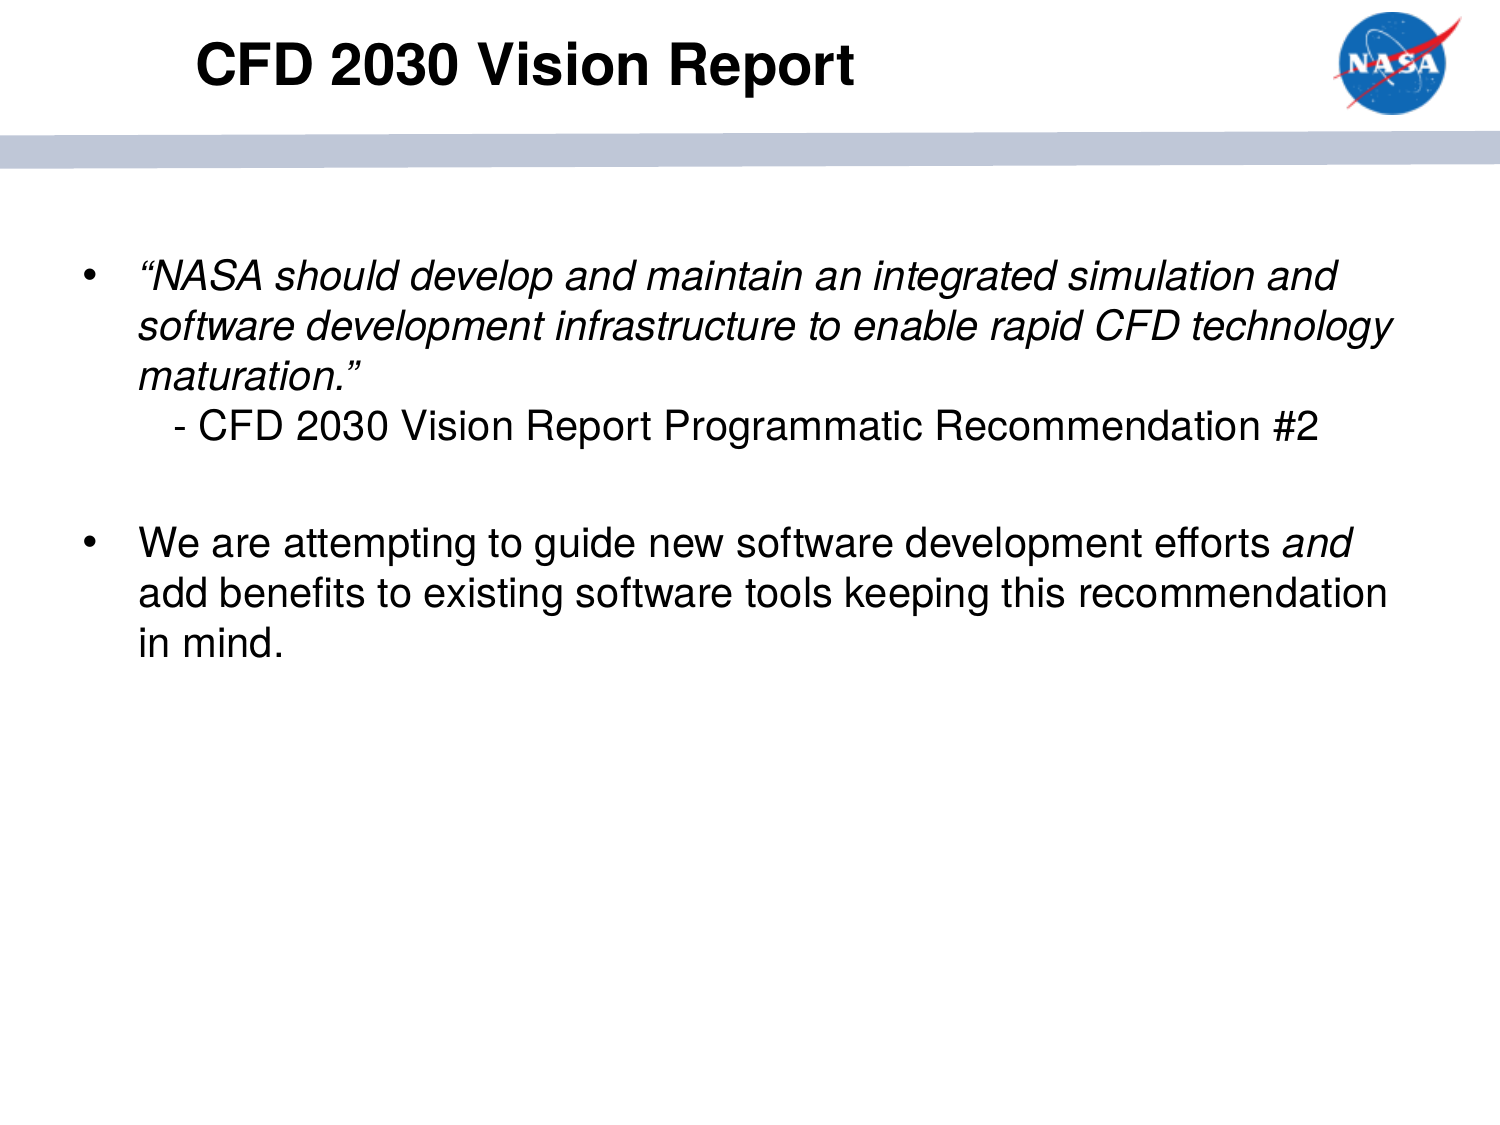

# CFD 2030 Vision Report
“NASA should develop and maintain an integrated simulation and software development infrastructure to enable rapid CFD technology maturation.”
   - CFD 2030 Vision Report Programmatic Recommendation #2

We are attempting to guide new software development efforts and add benefits to existing software tools keeping this recommendation in mind.
2